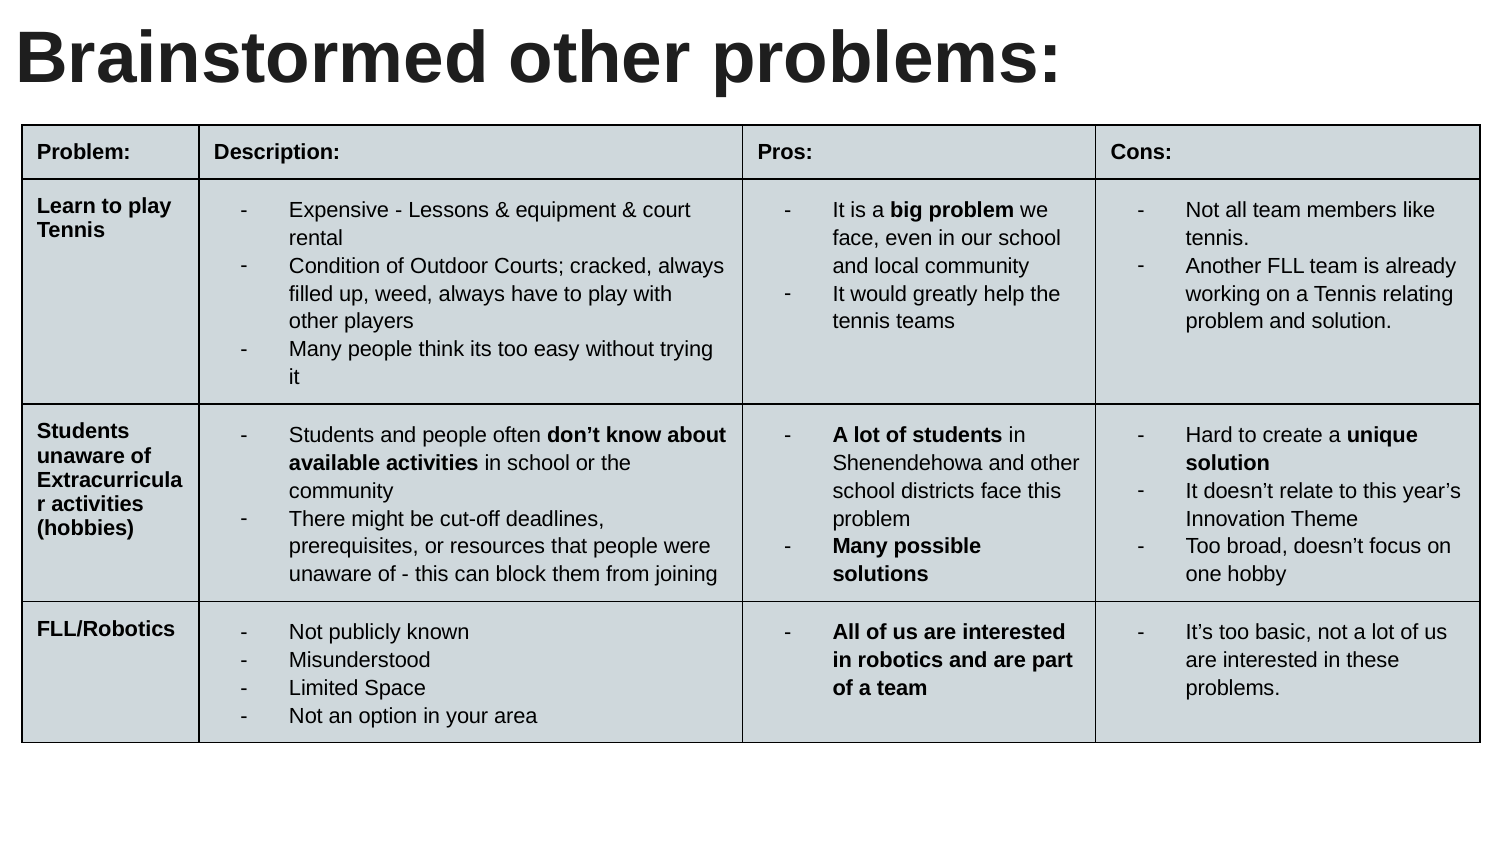

Brainstormed other problems:
| Problem: | Description: | Pros: | Cons: |
| --- | --- | --- | --- |
| Learn to play Tennis | Expensive - Lessons & equipment & court rental Condition of Outdoor Courts; cracked, always filled up, weed, always have to play with other players Many people think its too easy without trying it | It is a big problem we face, even in our school and local community It would greatly help the tennis teams | Not all team members like tennis. Another FLL team is already working on a Tennis relating problem and solution. |
| Students unaware of Extracurricular activities (hobbies) | Students and people often don’t know about available activities in school or the community There might be cut-off deadlines, prerequisites, or resources that people were unaware of - this can block them from joining | A lot of students in Shenendehowa and other school districts face this problem Many possible solutions | Hard to create a unique solution It doesn’t relate to this year’s Innovation Theme Too broad, doesn’t focus on one hobby |
| FLL/Robotics | Not publicly known Misunderstood Limited Space Not an option in your area | All of us are interested in robotics and are part of a team | It’s too basic, not a lot of us are interested in these problems. |